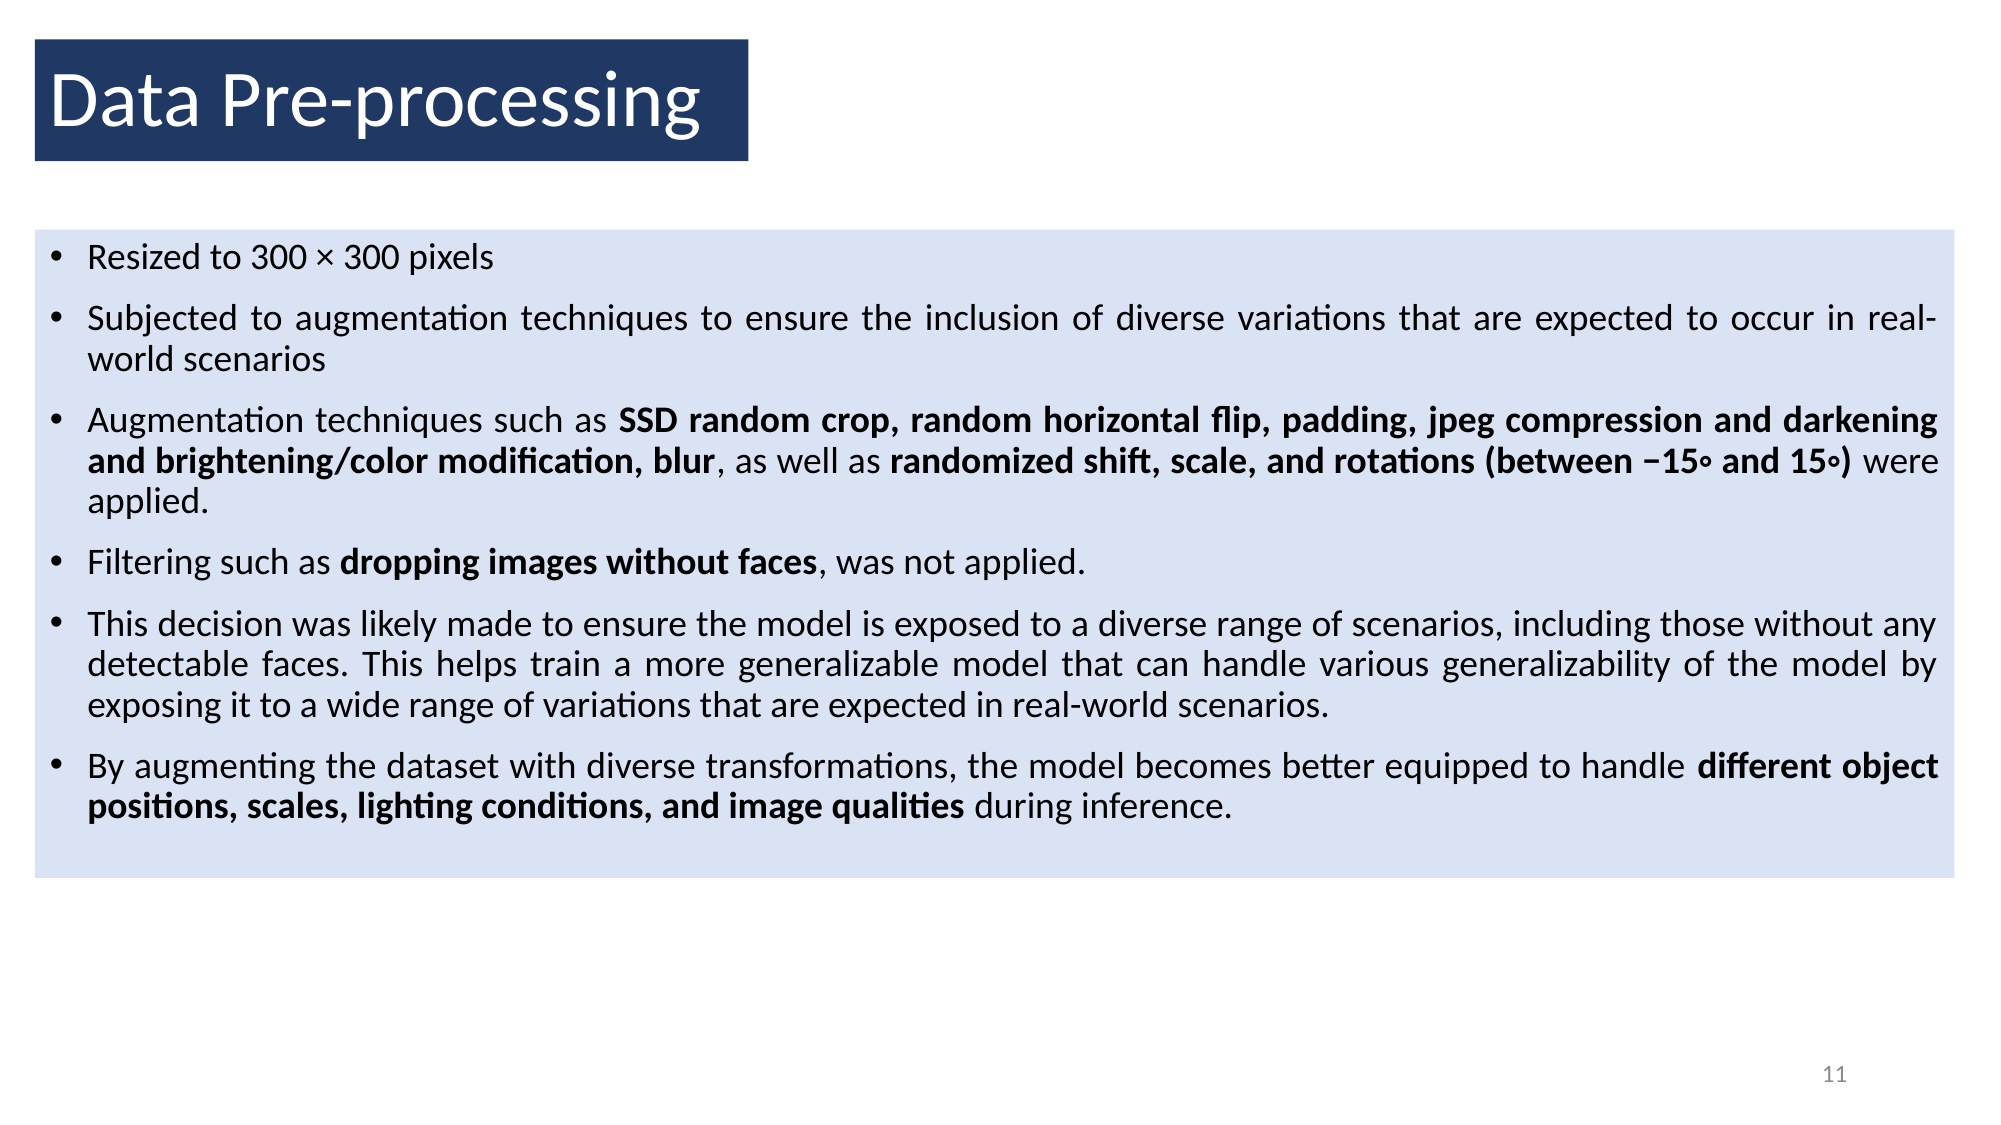

# Data Pre-processing
Resized to 300 × 300 pixels
Subjected to augmentation techniques to ensure the inclusion of diverse variations that are expected to occur in real-world scenarios
Augmentation techniques such as SSD random crop, random horizontal flip, padding, jpeg compression and darkening and brightening/color modification, blur, as well as randomized shift, scale, and rotations (between −15◦ and 15◦) were applied.
Filtering such as dropping images without faces, was not applied.
This decision was likely made to ensure the model is exposed to a diverse range of scenarios, including those without any detectable faces. This helps train a more generalizable model that can handle various generalizability of the model by exposing it to a wide range of variations that are expected in real-world scenarios.
By augmenting the dataset with diverse transformations, the model becomes better equipped to handle different object positions, scales, lighting conditions, and image qualities during inference.
11